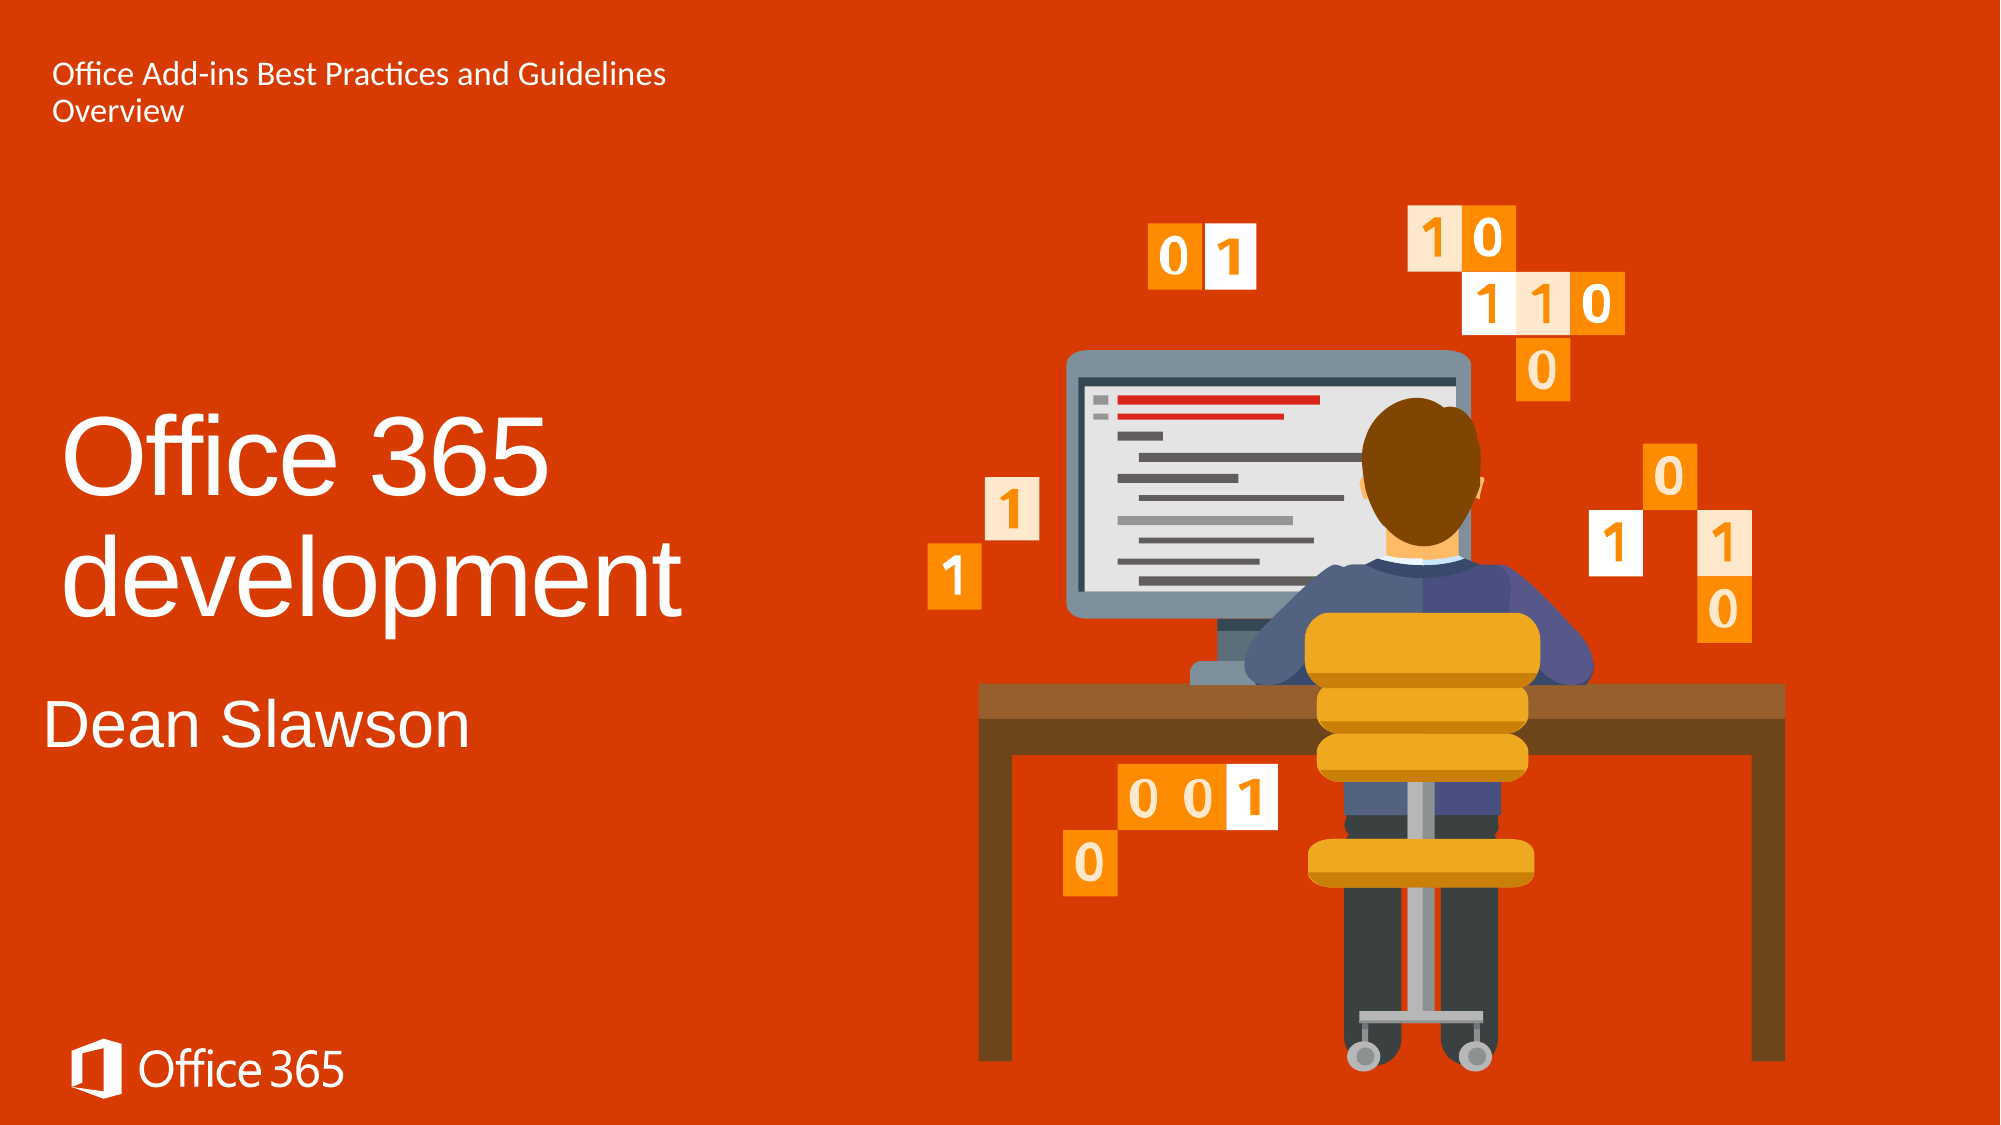

# Office Add-ins Best Practices and Guidelines Overview

Office 365
development

Dean Slawson